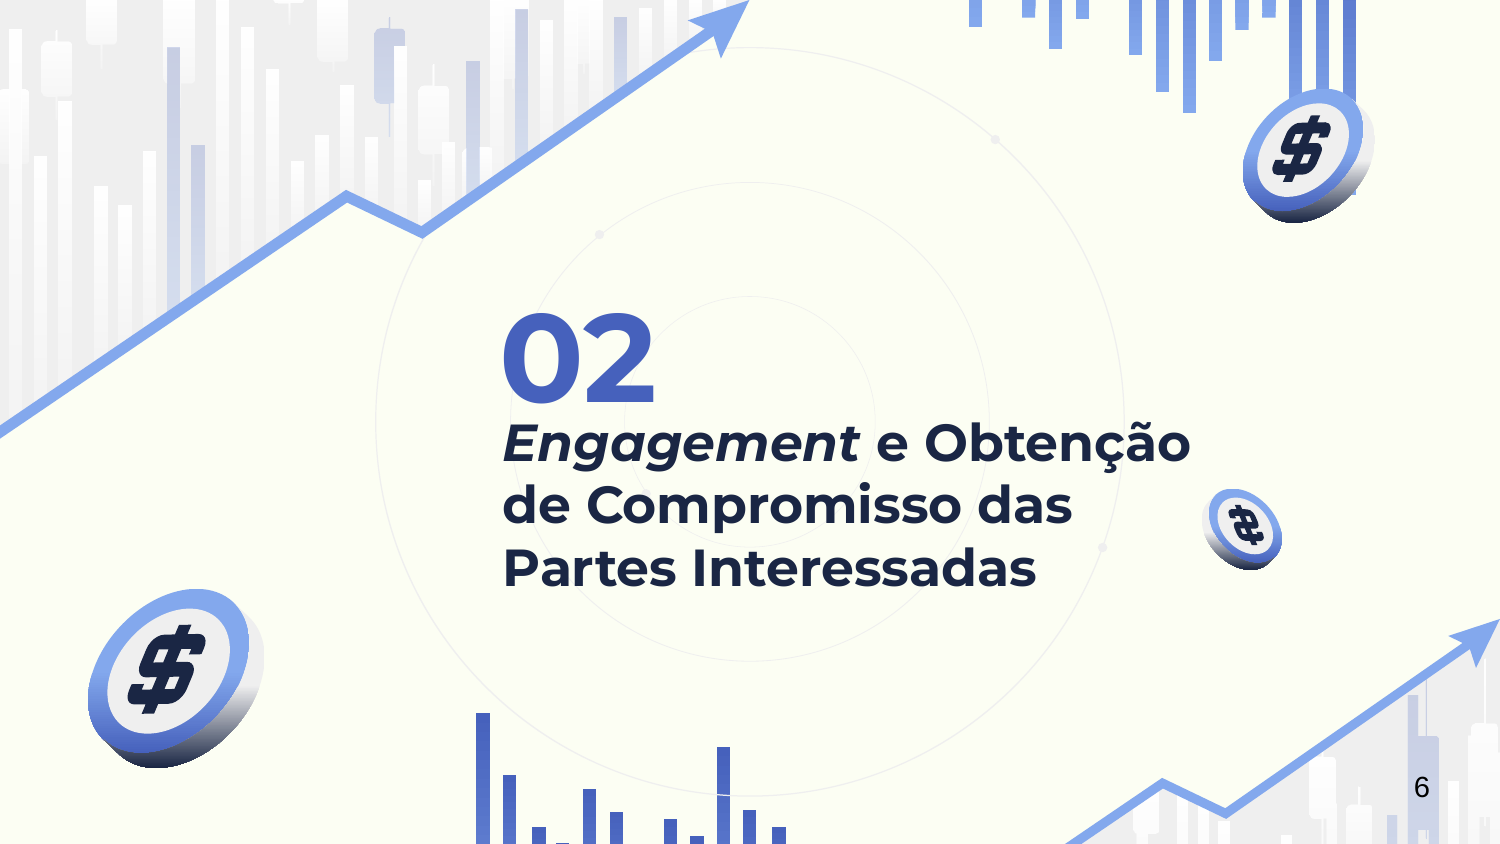

02
# Engagement e Obtenção de Compromisso das Partes Interessadas

6